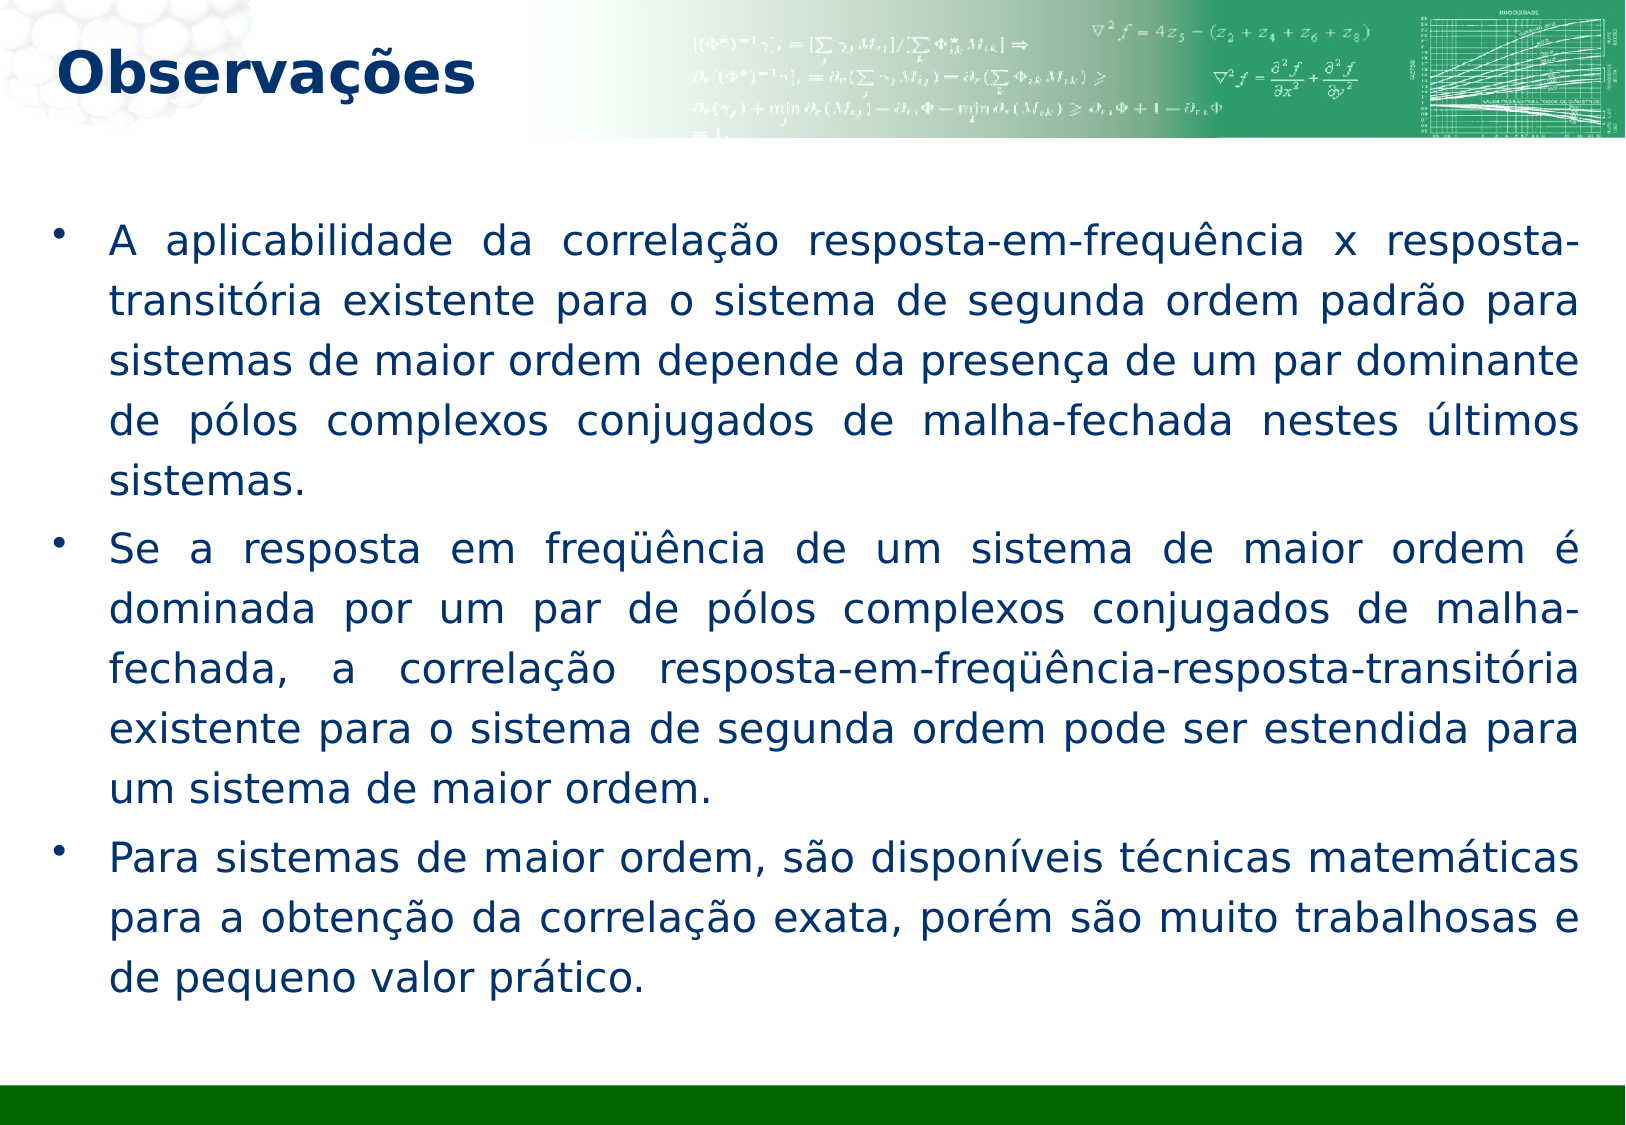

Observações
A aplicabilidade da correlação resposta-em-frequência x resposta-transitória existente para o sistema de segunda ordem padrão para sistemas de maior ordem depende da presença de um par dominante de pólos complexos conjugados de malha-fechada nestes últimos sistemas.
Se a resposta em freqüência de um sistema de maior ordem é dominada por um par de pólos complexos conjugados de malha-fechada, a correlação resposta-em-freqüência-resposta-transitória existente para o sistema de segunda ordem pode ser estendida para um sistema de maior ordem.
Para sistemas de maior ordem, são disponíveis técnicas matemáticas para a obtenção da correlação exata, porém são muito trabalhosas e de pequeno valor prático.